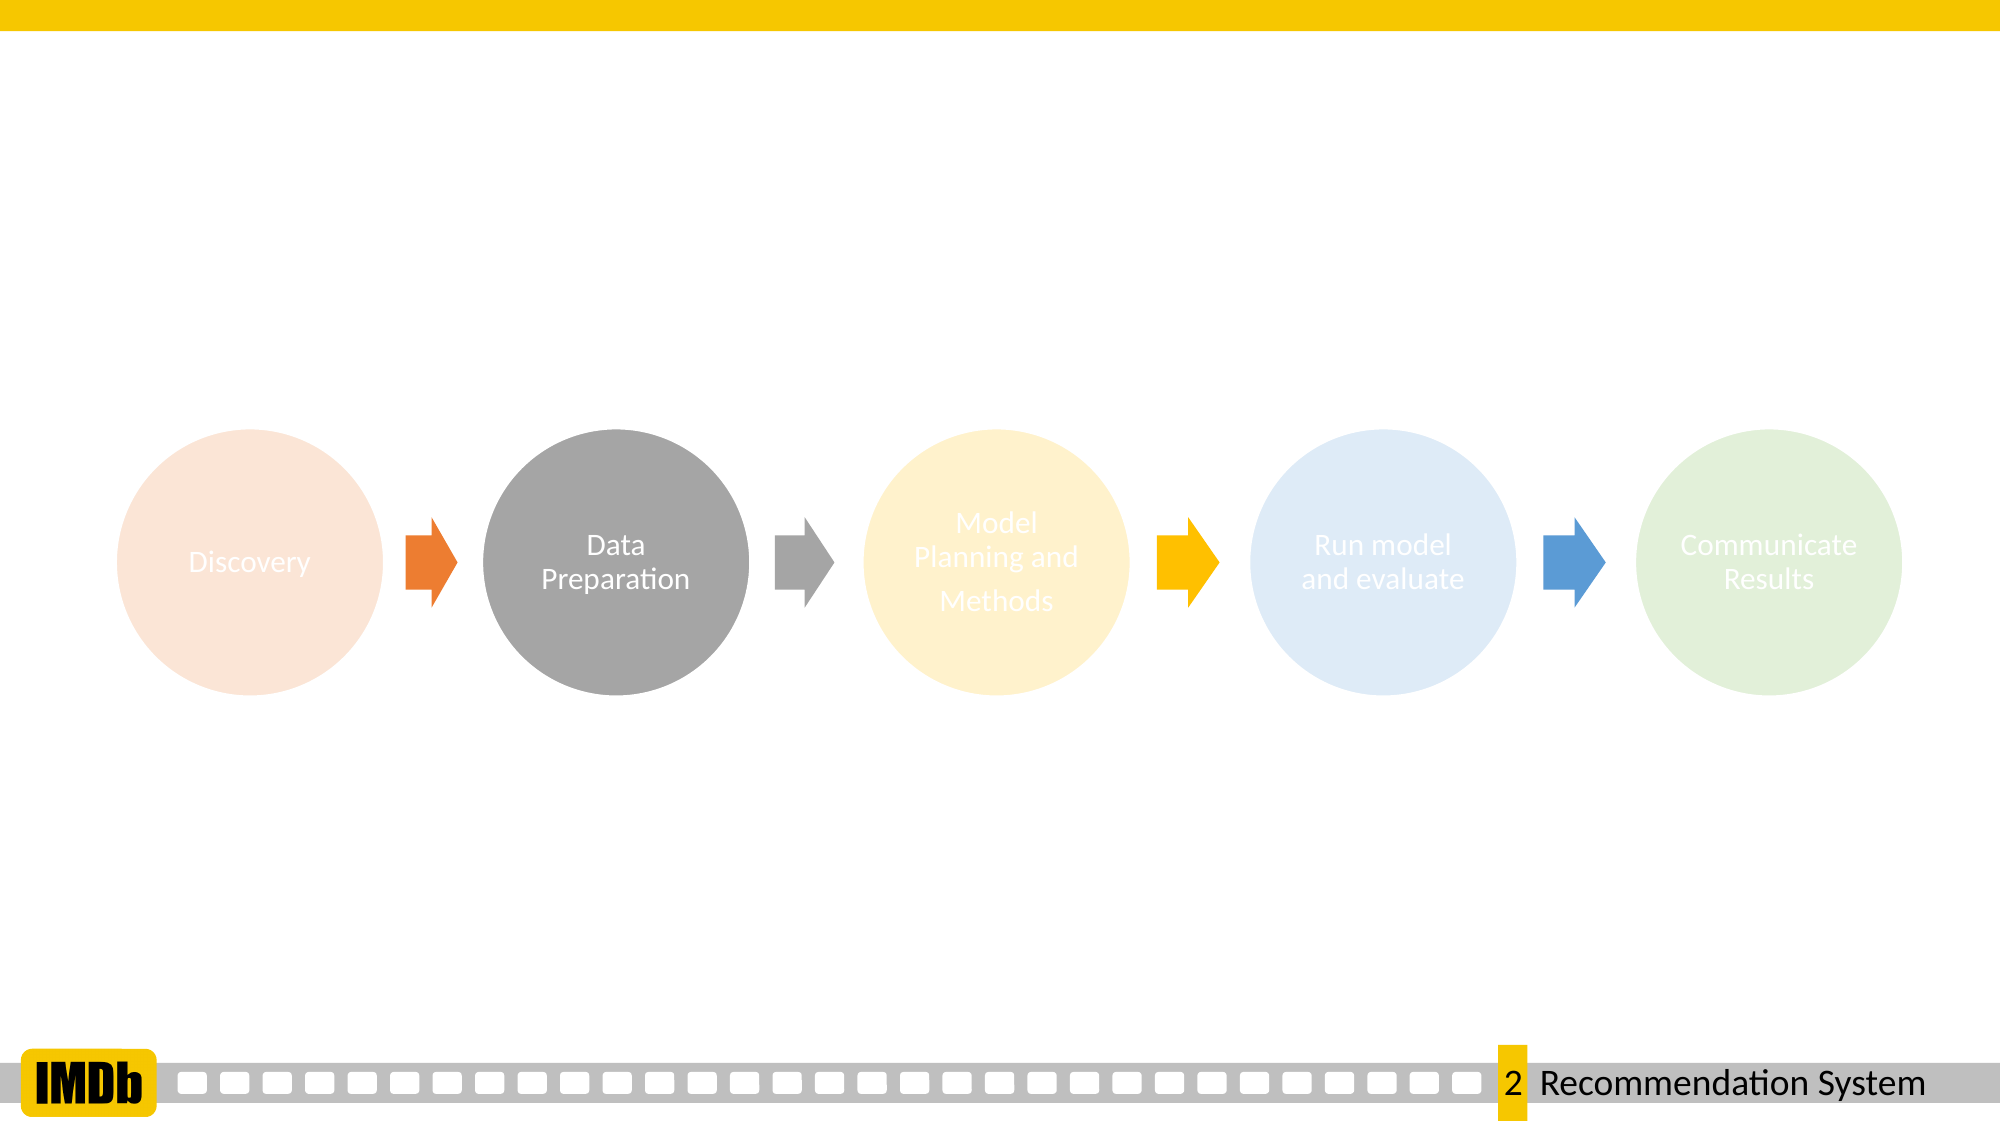

Discovery

Data Preparation

Model Planning and
Methods

Run model and evaluate

Communicate Results